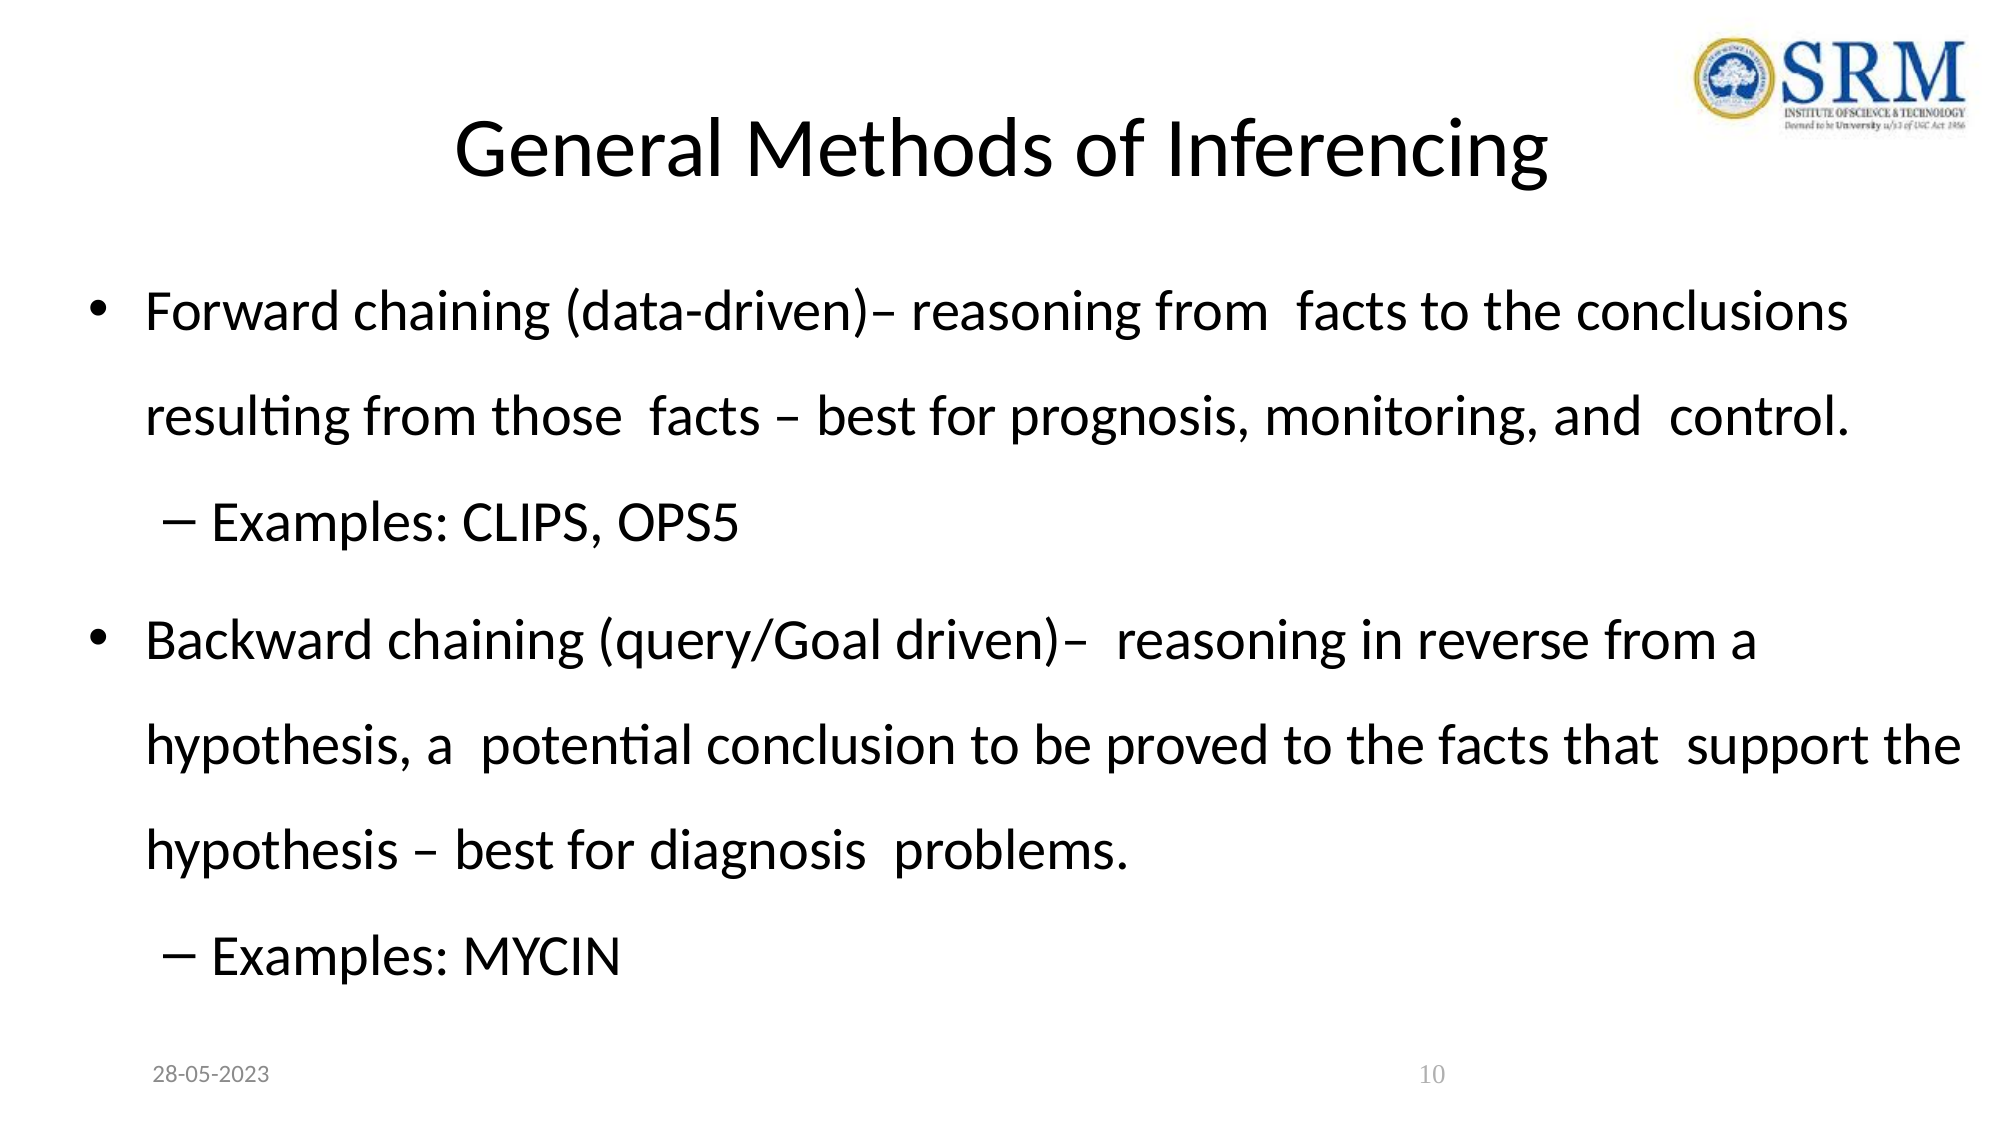

# General Methods of Inferencing
Forward chaining (data-driven)– reasoning from  facts to the conclusions resulting from those  facts – best for prognosis, monitoring, and  control.
Examples: CLIPS, OPS5
Backward chaining (query/Goal driven)–  reasoning in reverse from a hypothesis, a  potential conclusion to be proved to the facts that  support the hypothesis – best for diagnosis  problems.
Examples: MYCIN
28-05-2023
10